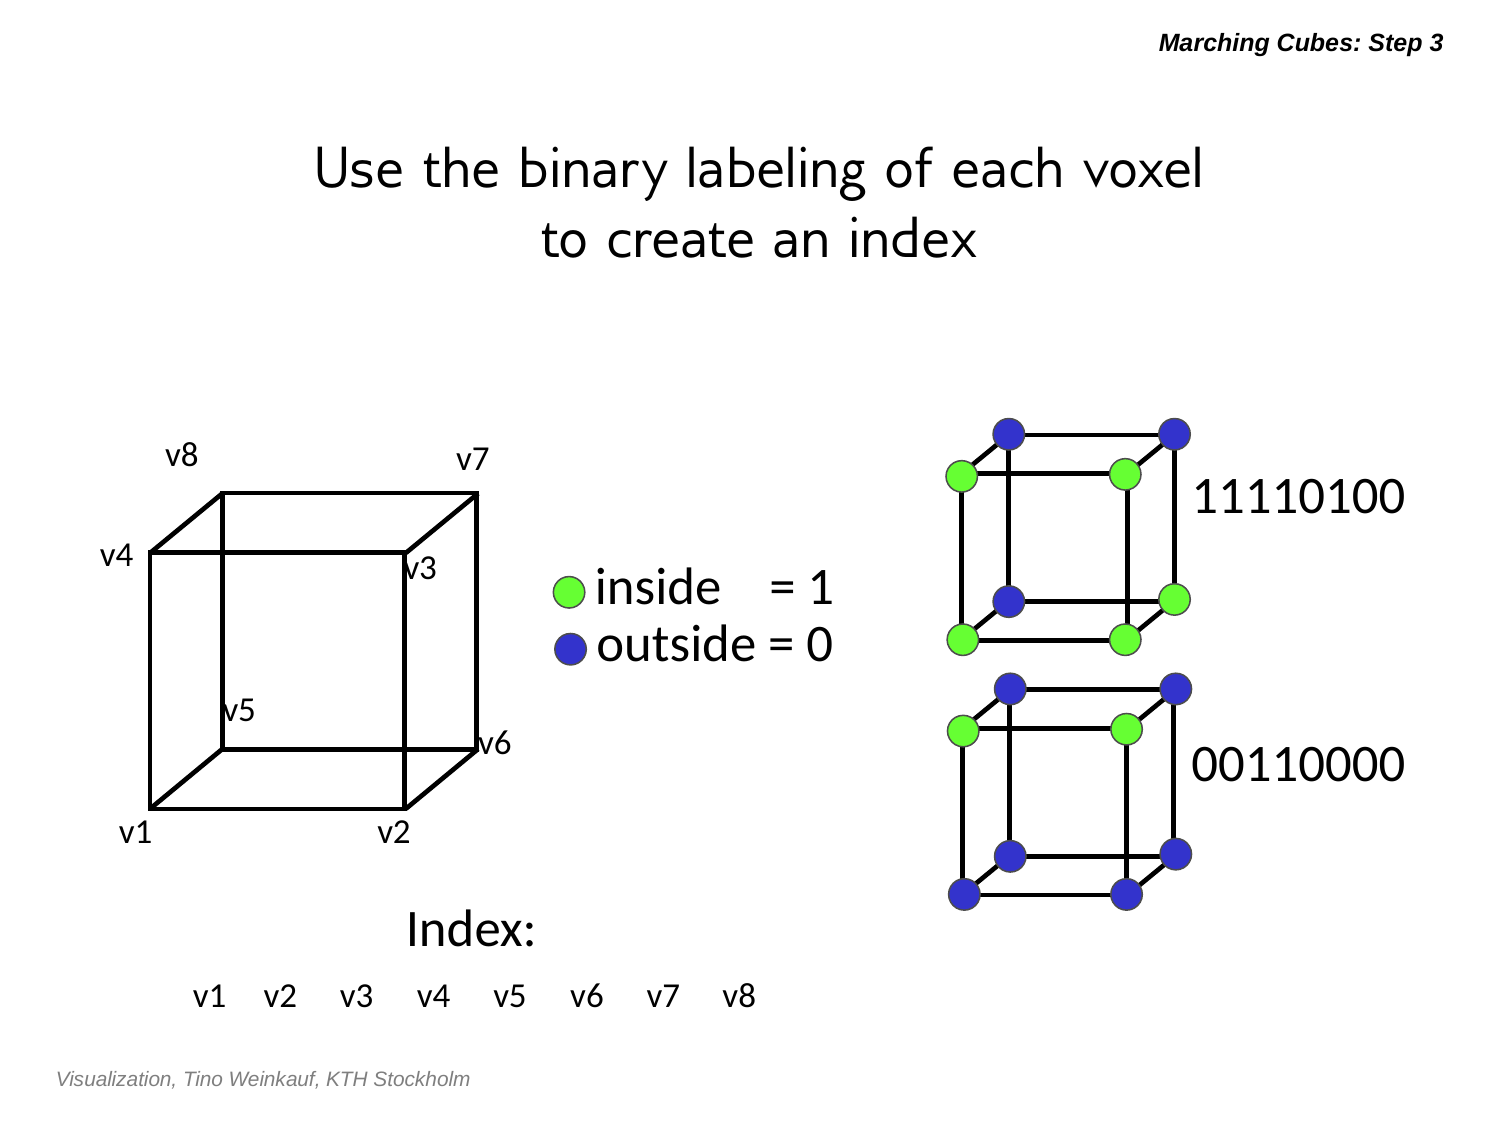

# Marching Cubes: Step 3
Use the binary labeling of each voxel
to create an index

v8

v7

11110100

v4
v3
inside    = 1

outside = 0

v5

v6
00110000
v1
v2

Index:
v3
v5
v6
v1
v2
v4
v7
v8